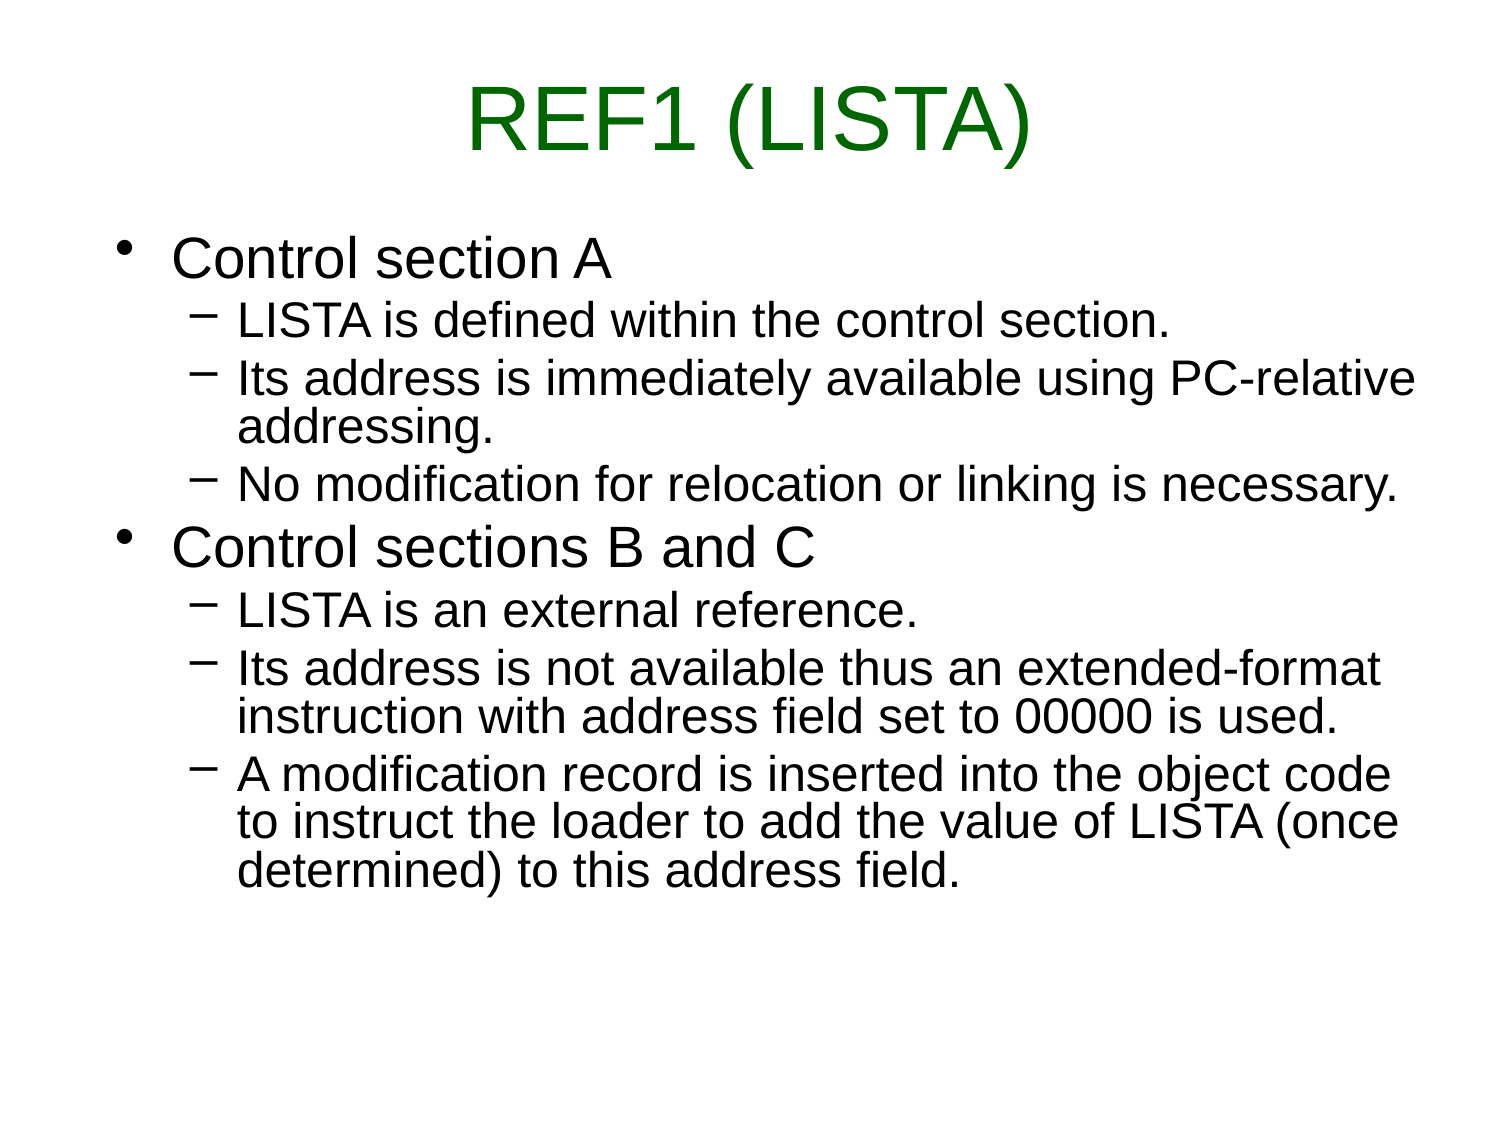

# REF1 (LISTA)
Control section A
LISTA is defined within the control section.
Its address is immediately available using PC-relative addressing.
No modification for relocation or linking is necessary.
Control sections B and C
LISTA is an external reference.
Its address is not available thus an extended-format instruction with address field set to 00000 is used.
A modification record is inserted into the object code to instruct the loader to add the value of LISTA (once determined) to this address field.